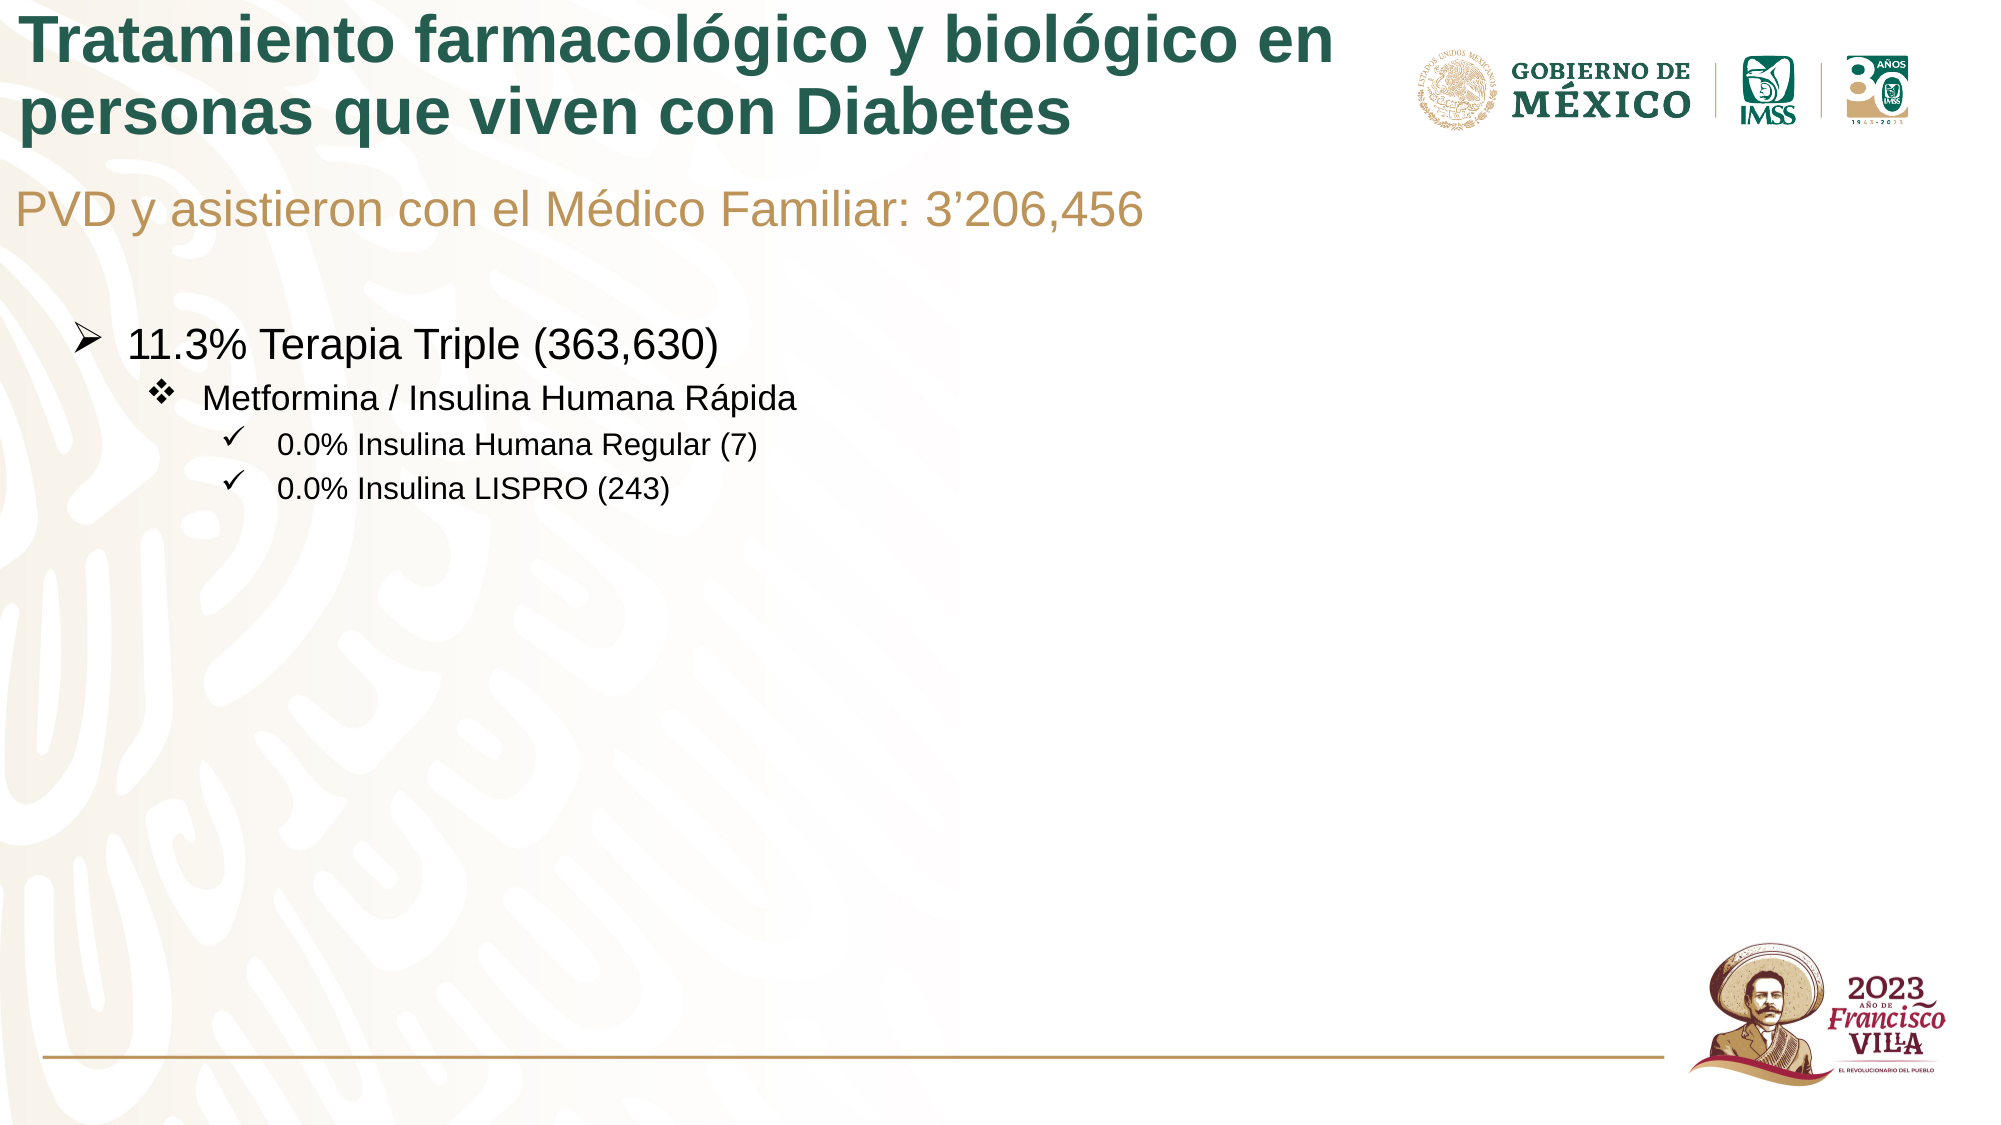

# Tratamiento farmacológico y biológico en personas que viven con Diabetes
PVD y asistieron con el Médico Familiar: 3’206,456

11.3% Terapia Triple (363,630)
Metformina / Insulina Humana Rápida
0.0% Insulina Humana Regular (7)
0.0% Insulina LISPRO (243)